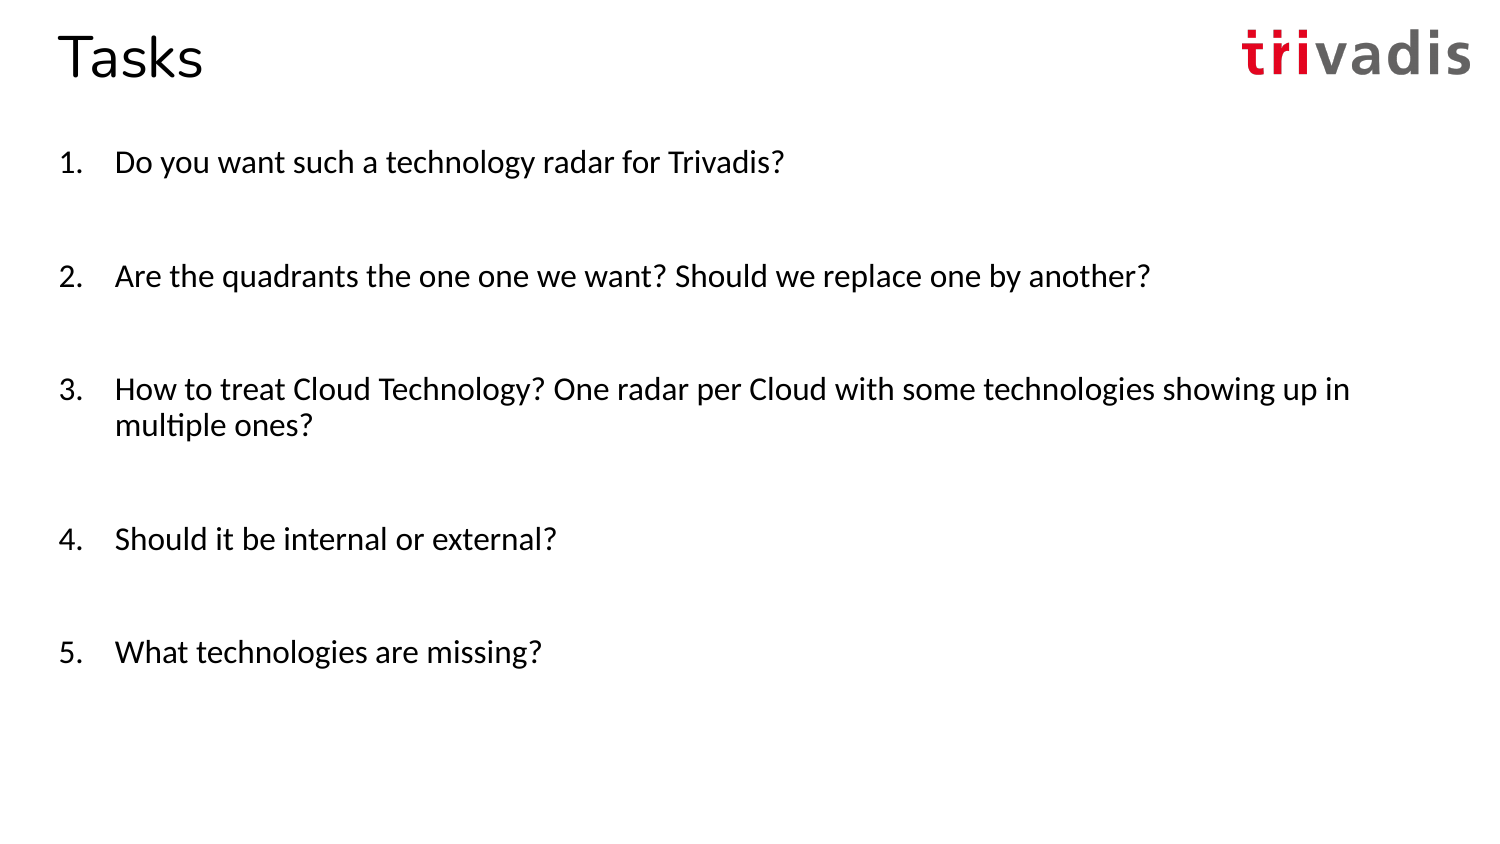

# Tasks
Do you want such a technology radar for Trivadis?

Are the quadrants the one one we want? Should we replace one by another?

How to treat Cloud Technology? One radar per Cloud with some technologies showing up in multiple ones?

Should it be internal or external?

What technologies are missing?